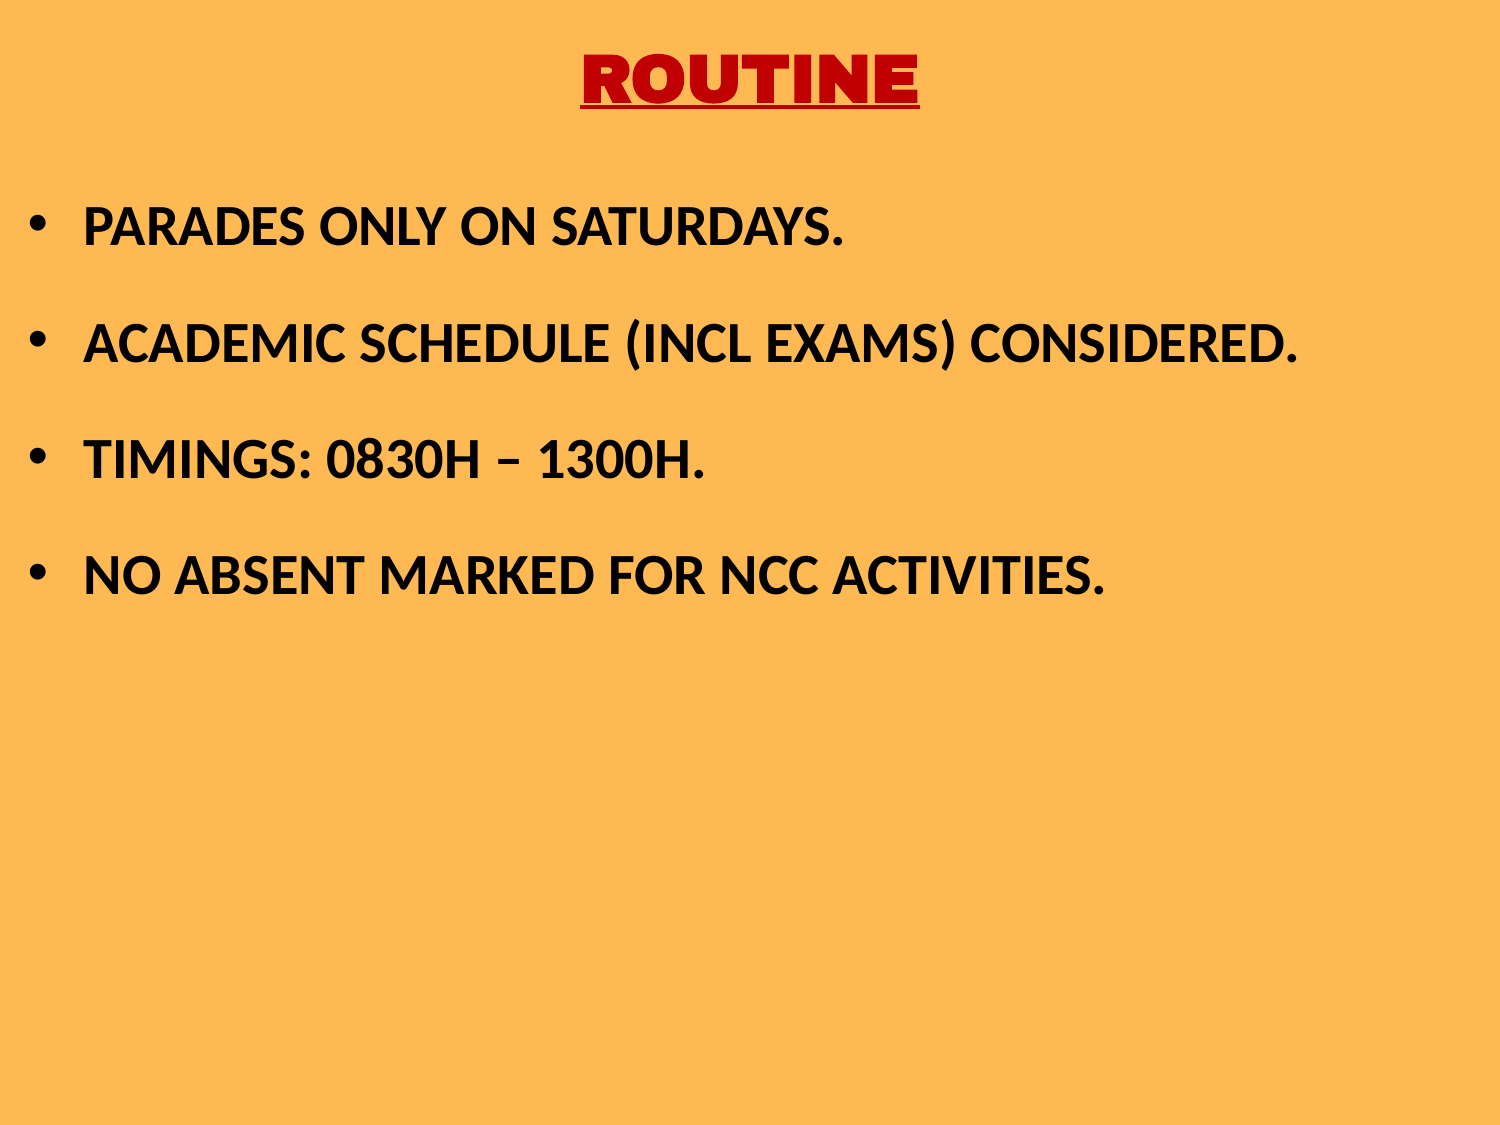

# ROUTINE
PARADES ONLY ON SATURDAYS.
ACADEMIC SCHEDULE (INCL EXAMS) CONSIDERED.
TIMINGS: 0830H – 1300H.
NO ABSENT MARKED FOR NCC ACTIVITIES.